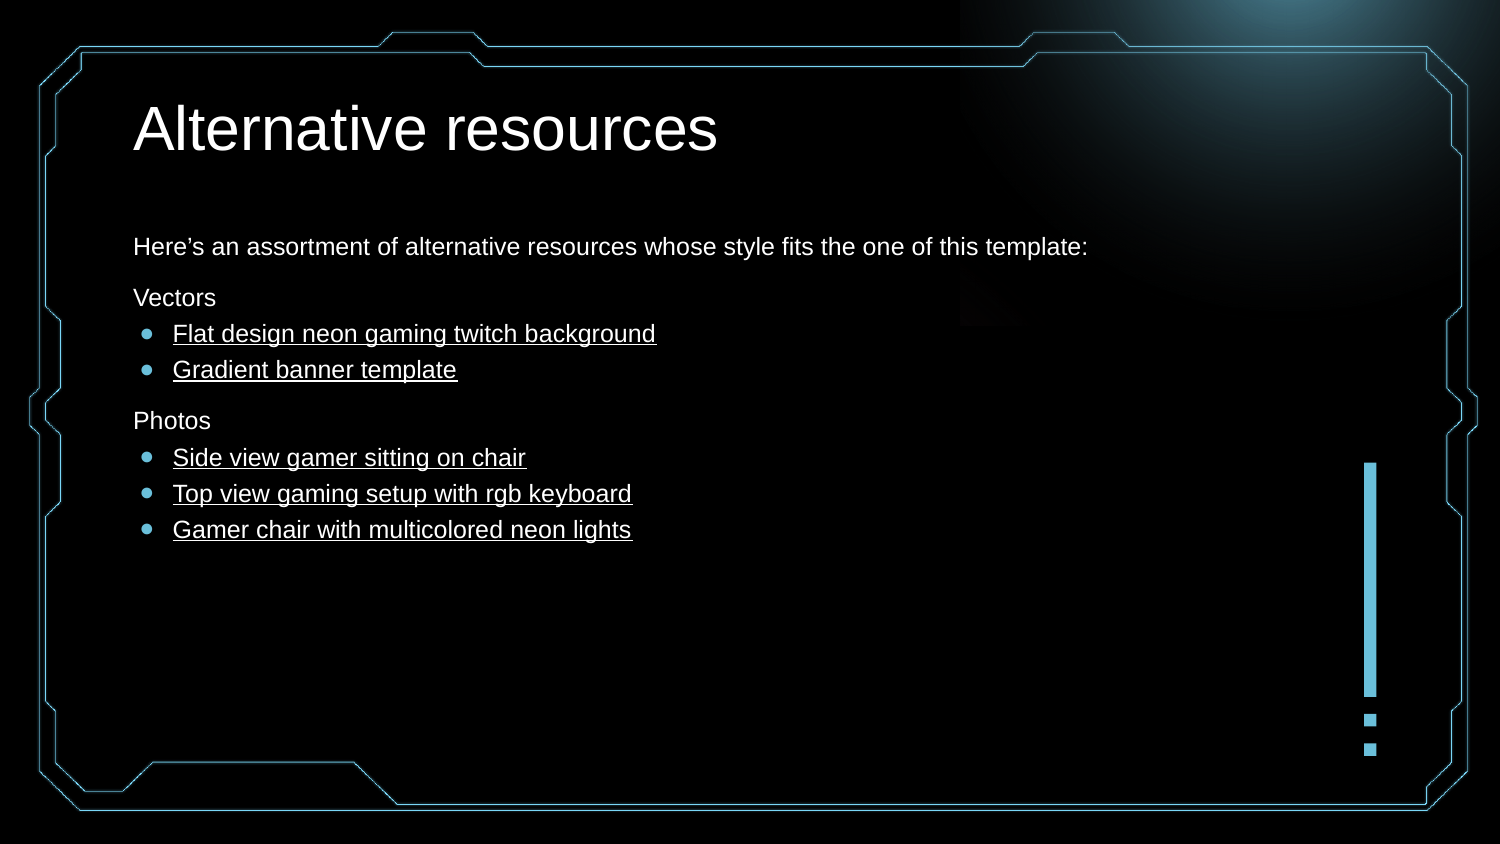

# Alternative resources
Here’s an assortment of alternative resources whose style fits the one of this template:
Vectors
Flat design neon gaming twitch background
Gradient banner template
Photos
Side view gamer sitting on chair
Top view gaming setup with rgb keyboard
Gamer chair with multicolored neon lights